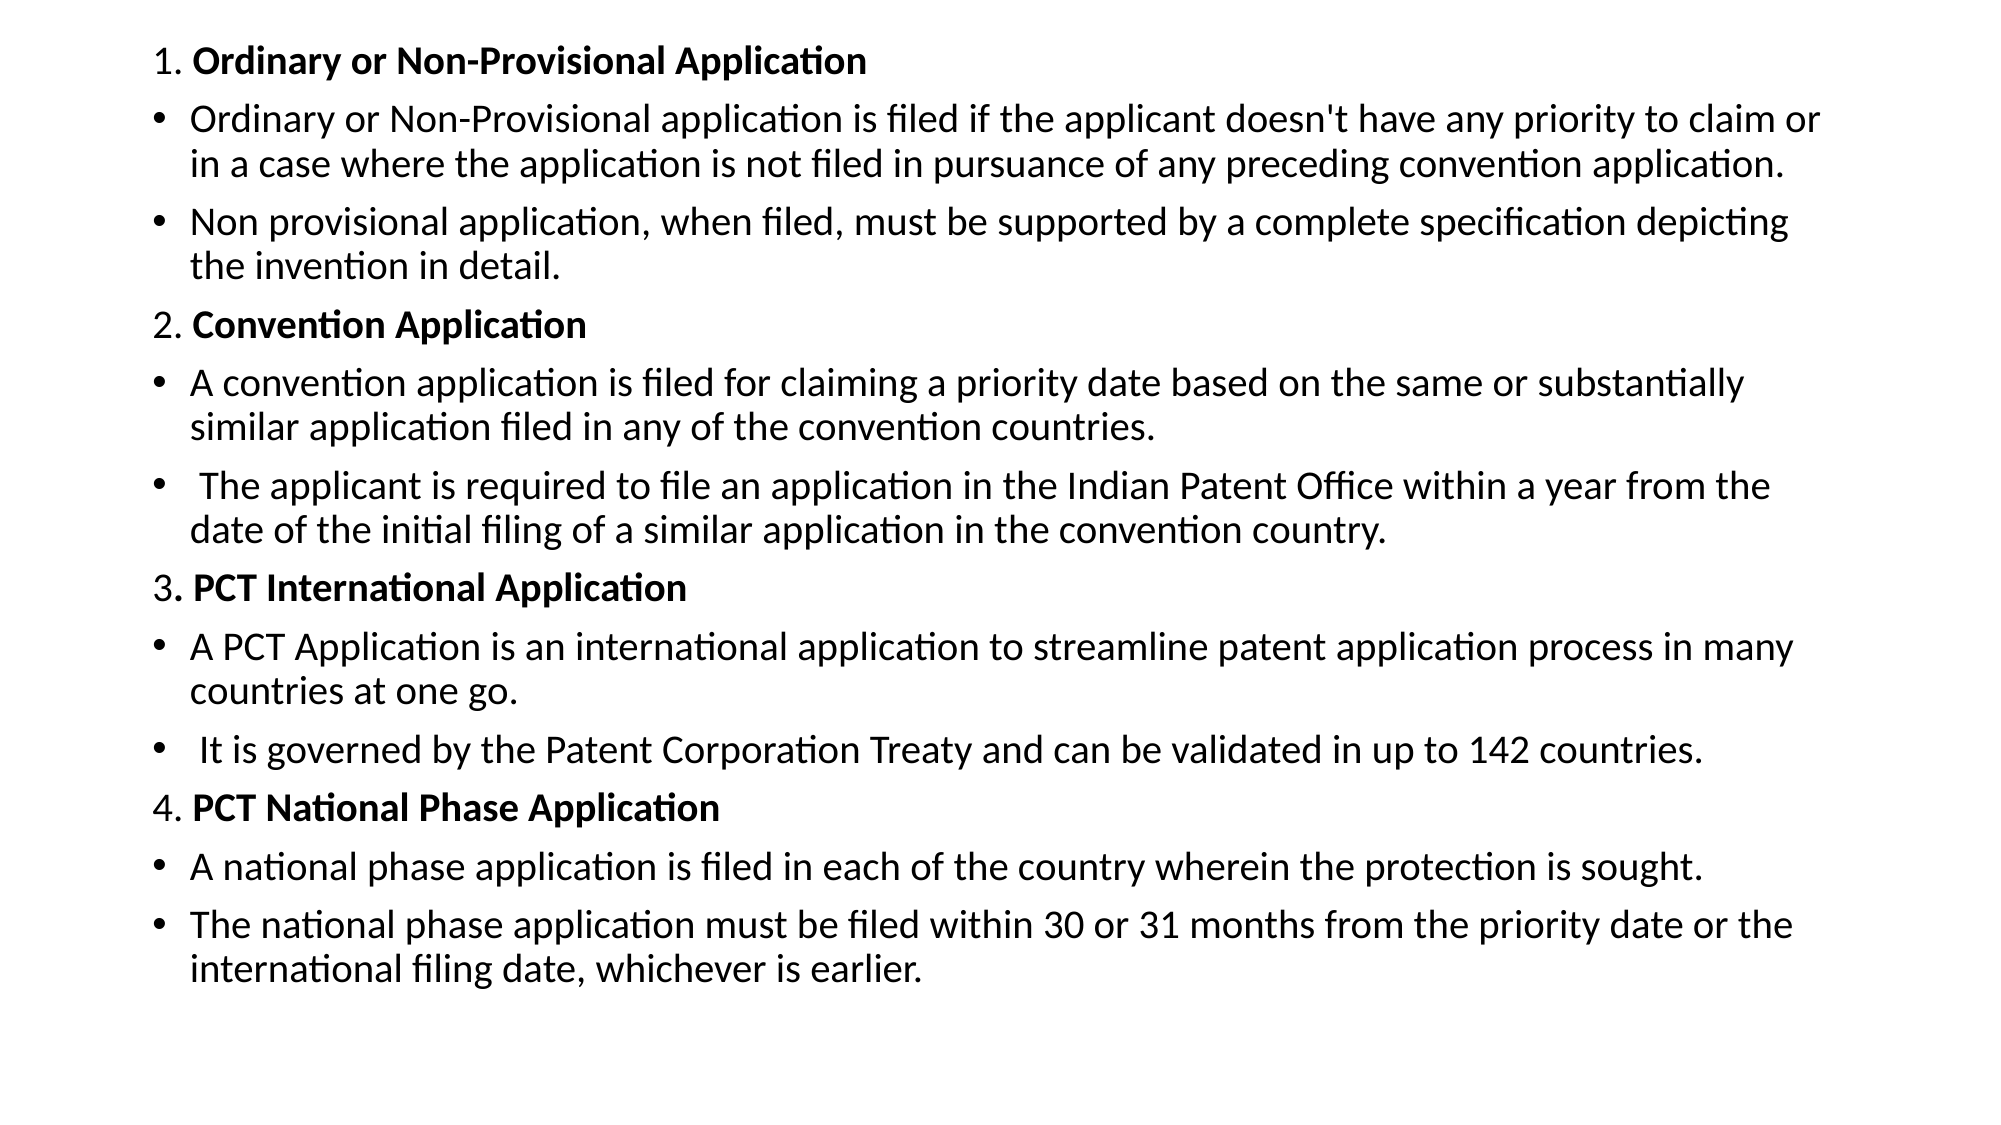

1. Ordinary or Non-Provisional Application
Ordinary or Non-Provisional application is filed if the applicant doesn't have any priority to claim or in a case where the application is not filed in pursuance of any preceding convention application.
Non provisional application, when filed, must be supported by a complete specification depicting the invention in detail.
2. Convention Application
A convention application is filed for claiming a priority date based on the same or substantially similar application filed in any of the convention countries.
 The applicant is required to file an application in the Indian Patent Office within a year from the date of the initial filing of a similar application in the convention country.
3. PCT International Application
A PCT Application is an international application to streamline patent application process in many countries at one go.
 It is governed by the Patent Corporation Treaty and can be validated in up to 142 countries.
4. PCT National Phase Application
A national phase application is filed in each of the country wherein the protection is sought.
The national phase application must be filed within 30 or 31 months from the priority date or the international filing date, whichever is earlier.